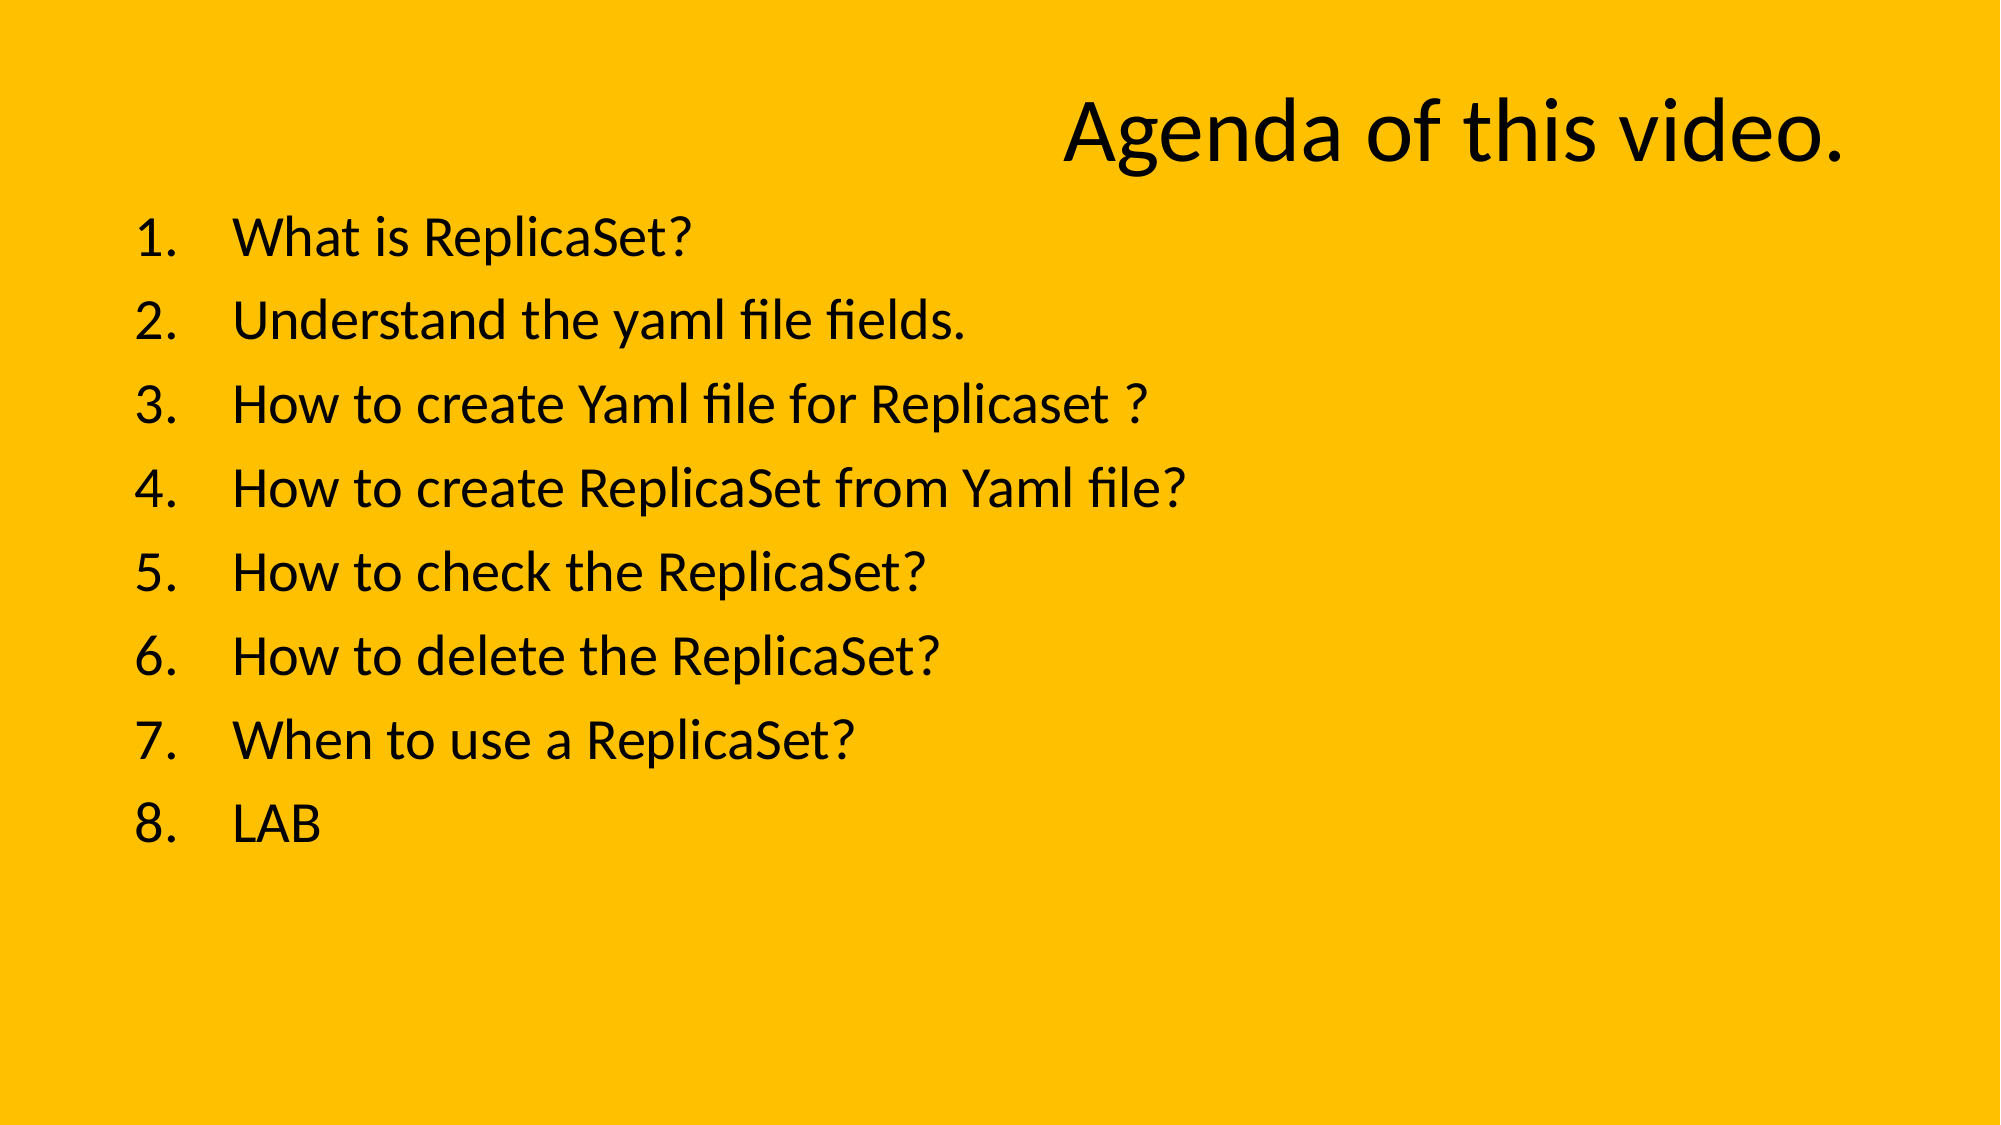

# Agenda of this video.
 What is ReplicaSet?
 Understand the yaml file fields.
 How to create Yaml file for Replicaset ?
 How to create ReplicaSet from Yaml file?
 How to check the ReplicaSet?
 How to delete the ReplicaSet?
 When to use a ReplicaSet?
 LAB